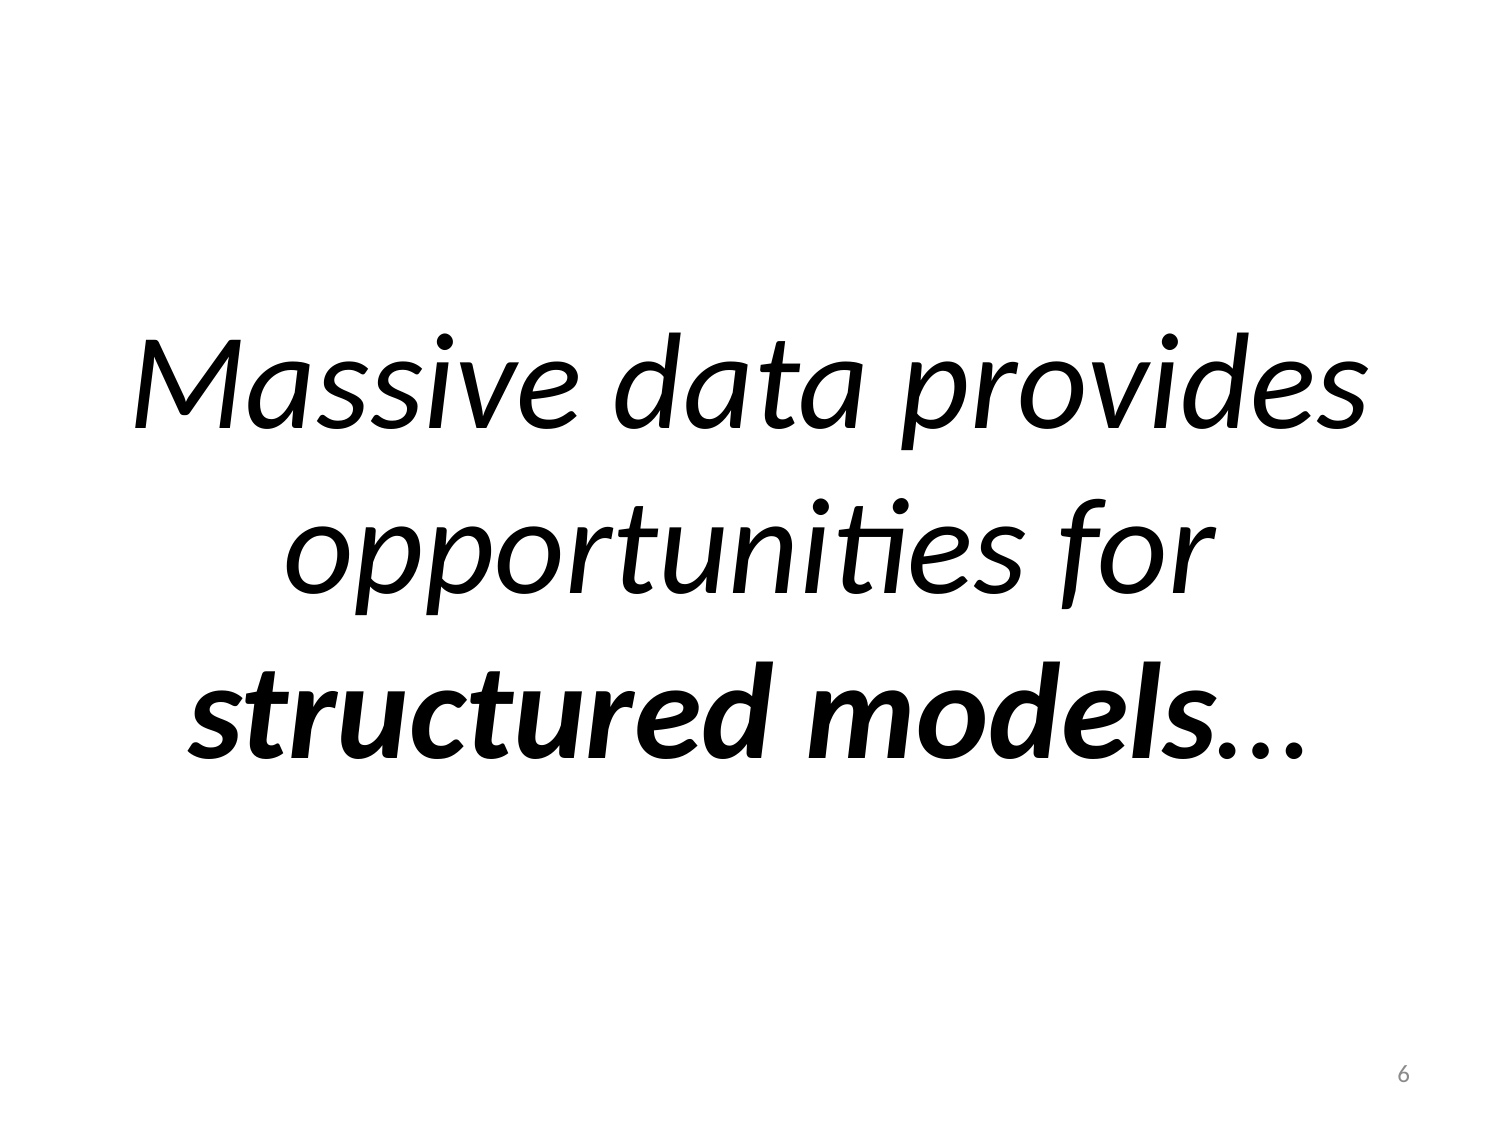

# Massive data provides opportunities for structured models…
6